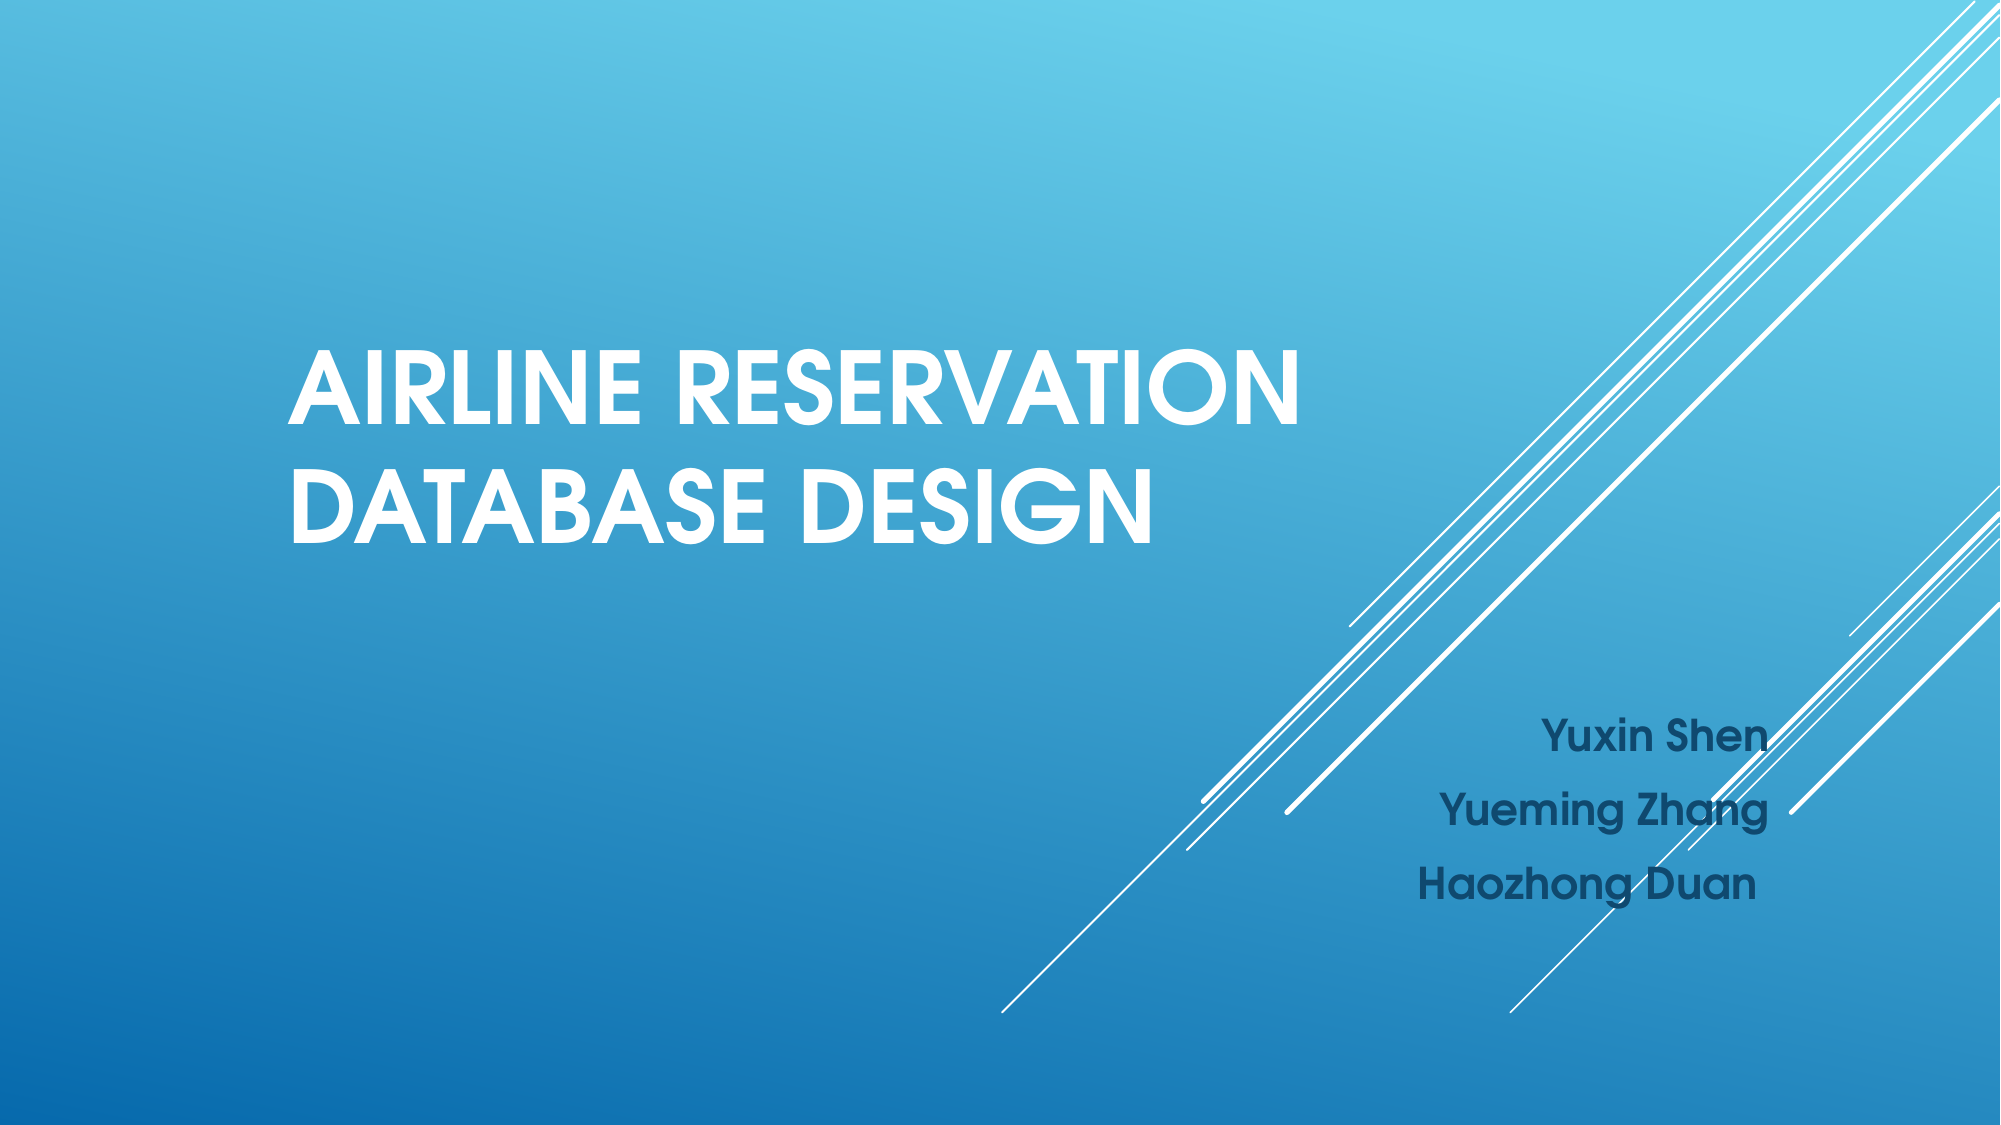

# Airline Reservation Database Design
Yuxin Shen
Yueming Zhang
Haozhong Duan